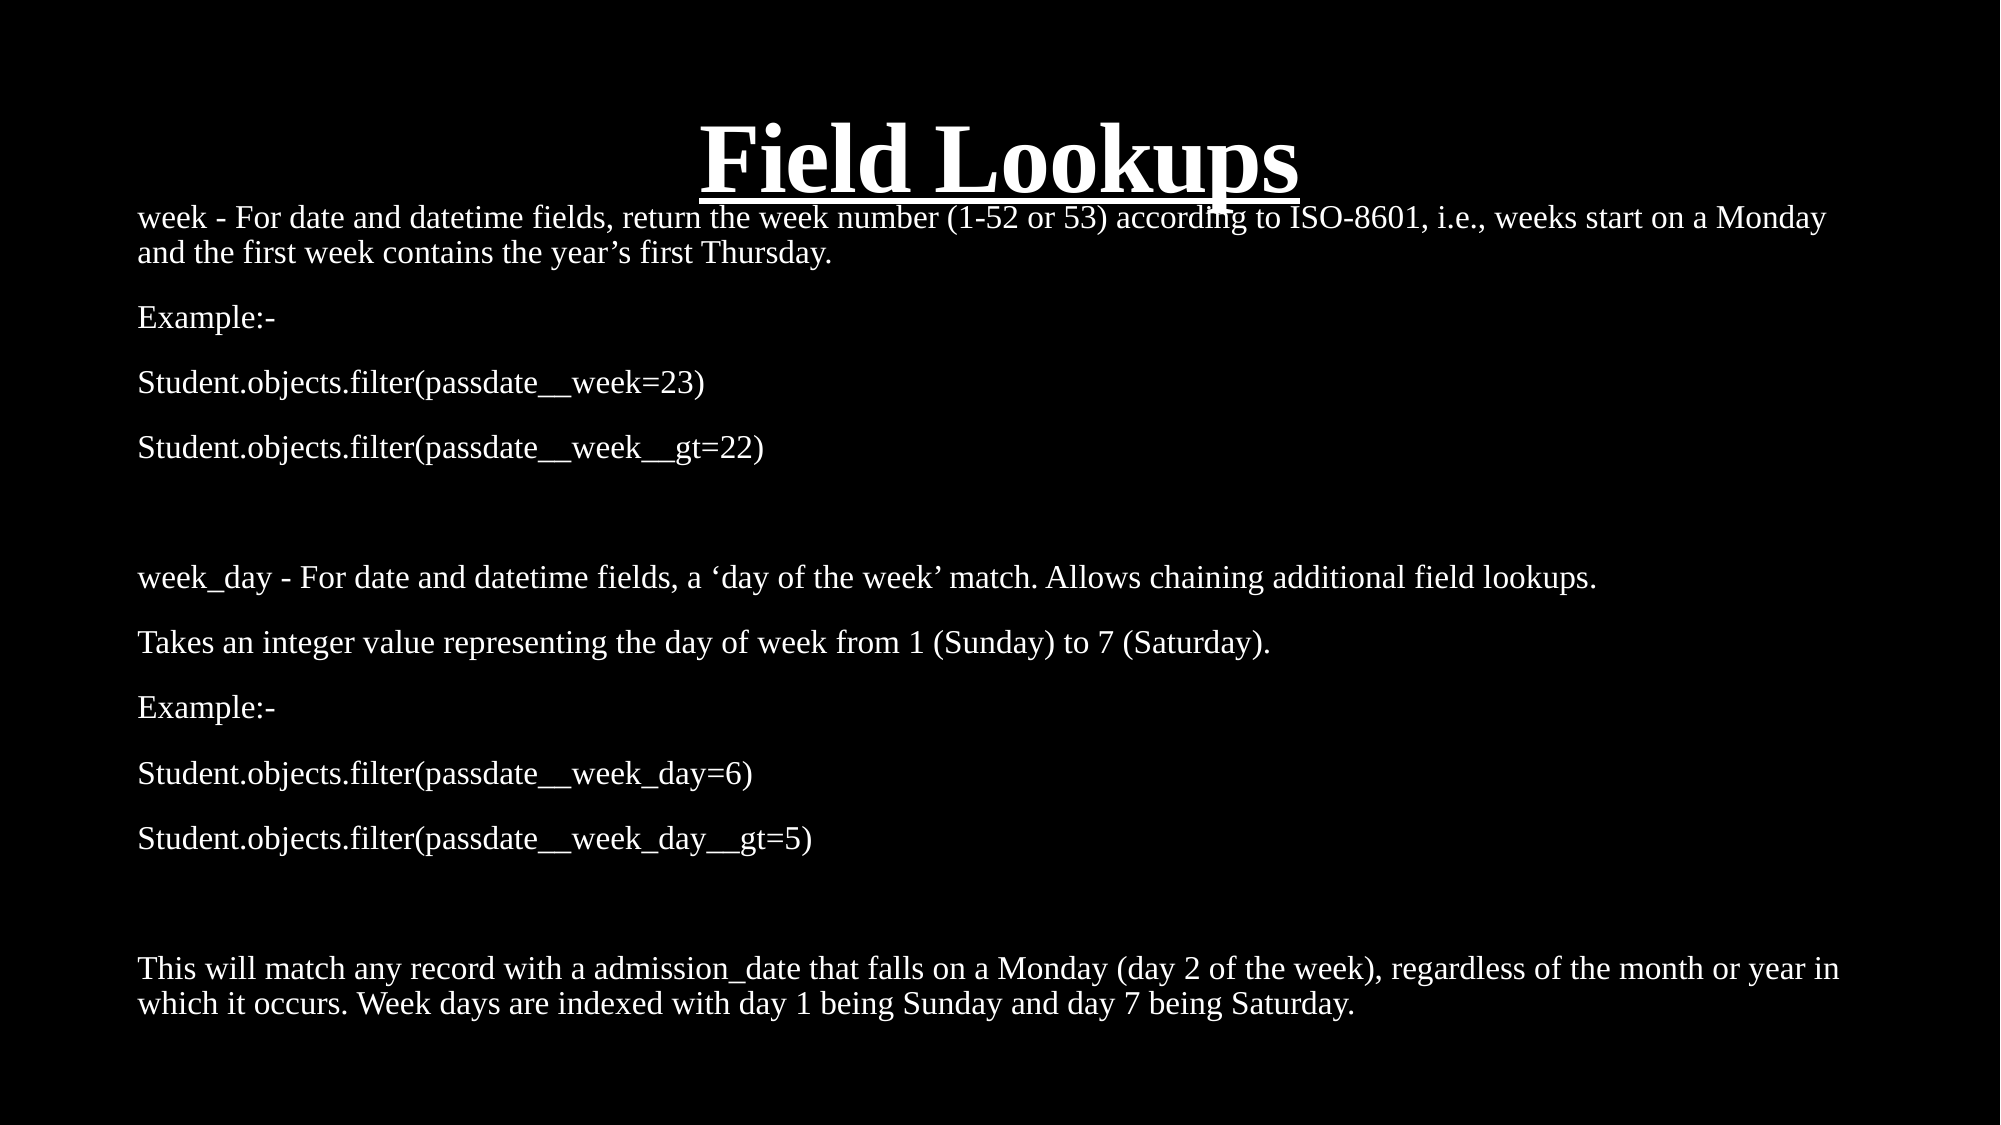

# Field Lookups
week - For date and datetime fields, return the week number (1-52 or 53) according to ISO-8601, i.e., weeks start on a Monday and the first week contains the year’s first Thursday.
Example:-
Student.objects.filter(passdate__week=23)
Student.objects.filter(passdate__week__gt=22)

week_day - For date and datetime fields, a ‘day of the week’ match. Allows chaining additional field lookups.
Takes an integer value representing the day of week from 1 (Sunday) to 7 (Saturday).
Example:-
Student.objects.filter(passdate__week_day=6)
Student.objects.filter(passdate__week_day__gt=5)

This will match any record with a admission_date that falls on a Monday (day 2 of the week), regardless of the month or year in which it occurs. Week days are indexed with day 1 being Sunday and day 7 being Saturday.